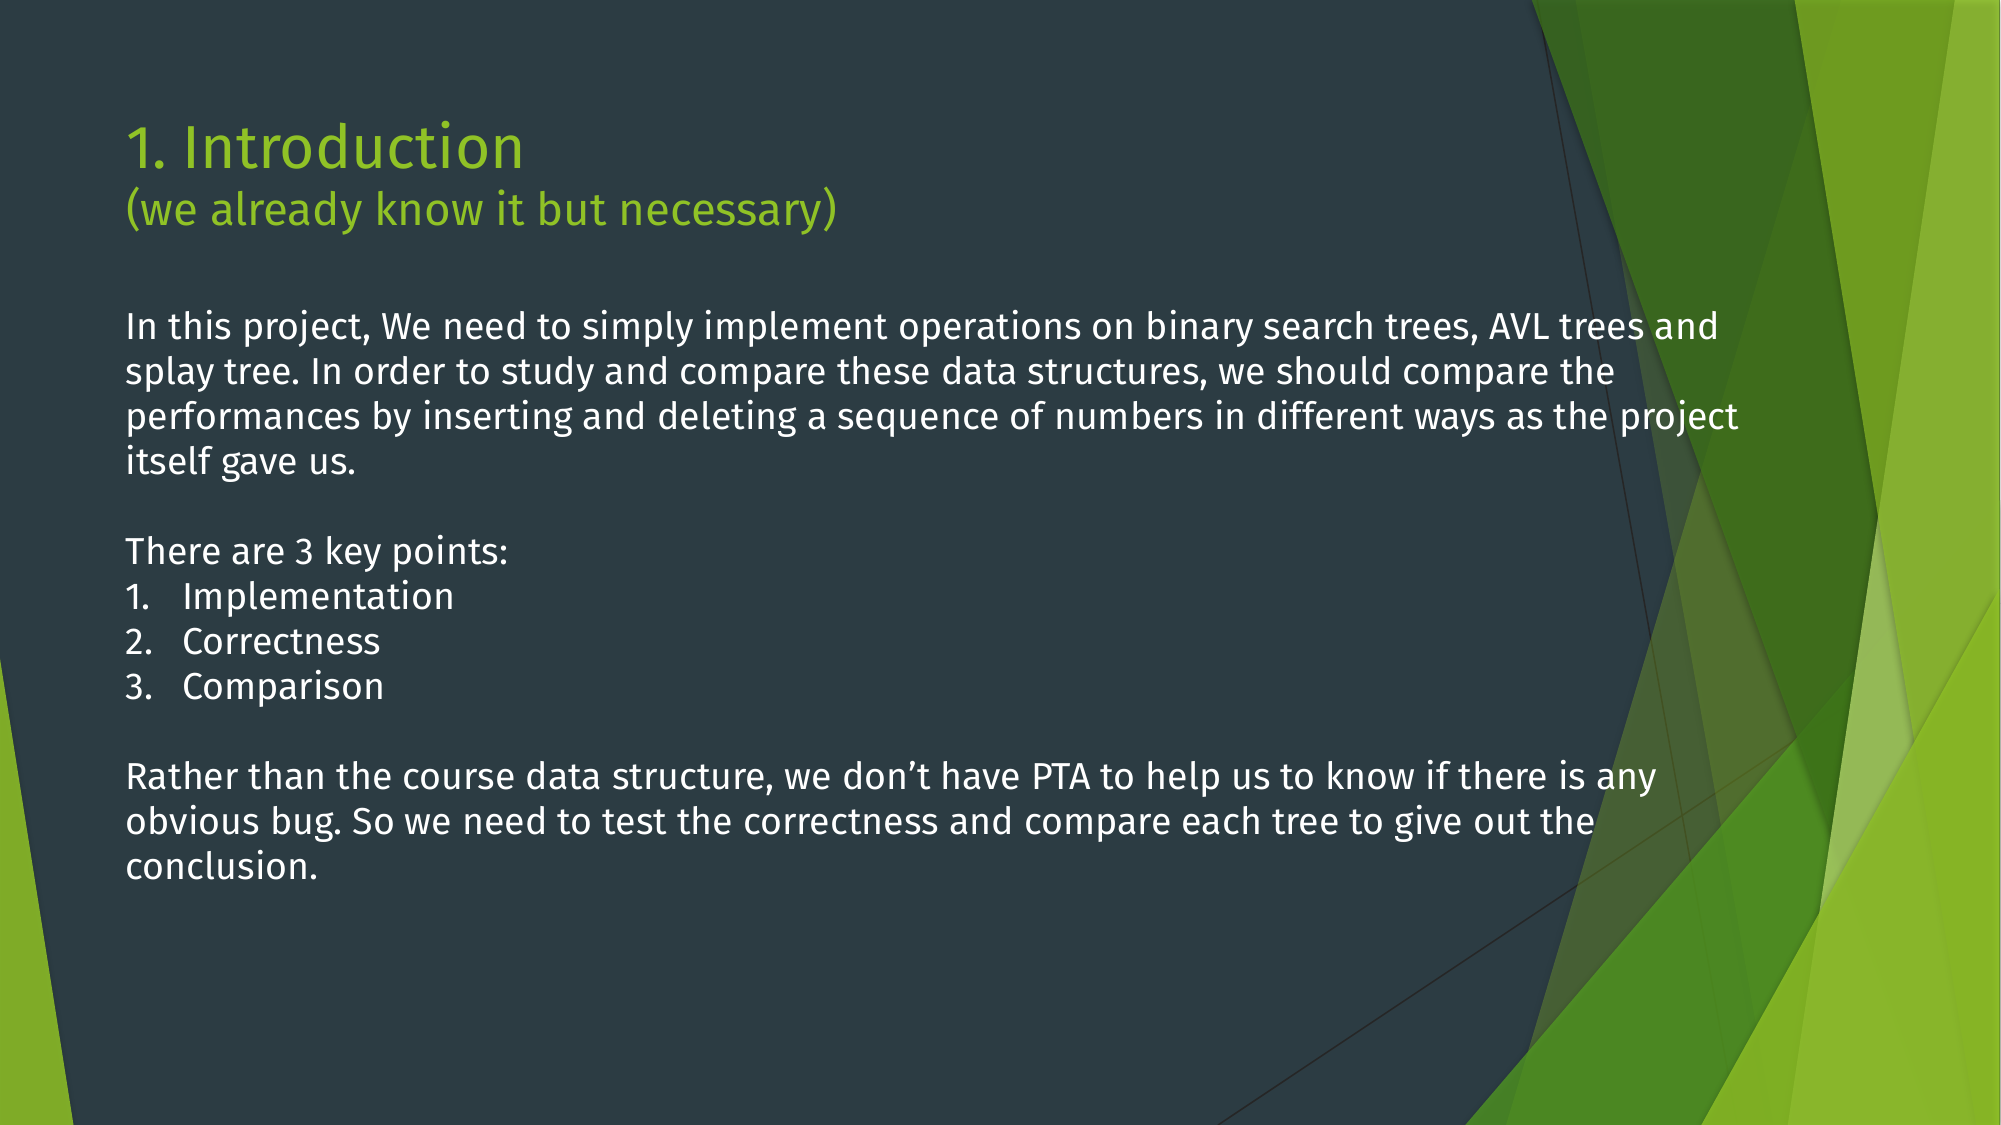

# 1. Introduction (we already know it but necessary)
In this project, We need to simply implement operations on binary search trees, AVL trees and splay tree. In order to study and compare these data structures, we should compare the performances by inserting and deleting a sequence of numbers in different ways as the project itself gave us.

There are 3 key points:
Implementation
Correctness
Comparison
Rather than the course data structure, we don’t have PTA to help us to know if there is any obvious bug. So we need to test the correctness and compare each tree to give out the conclusion.